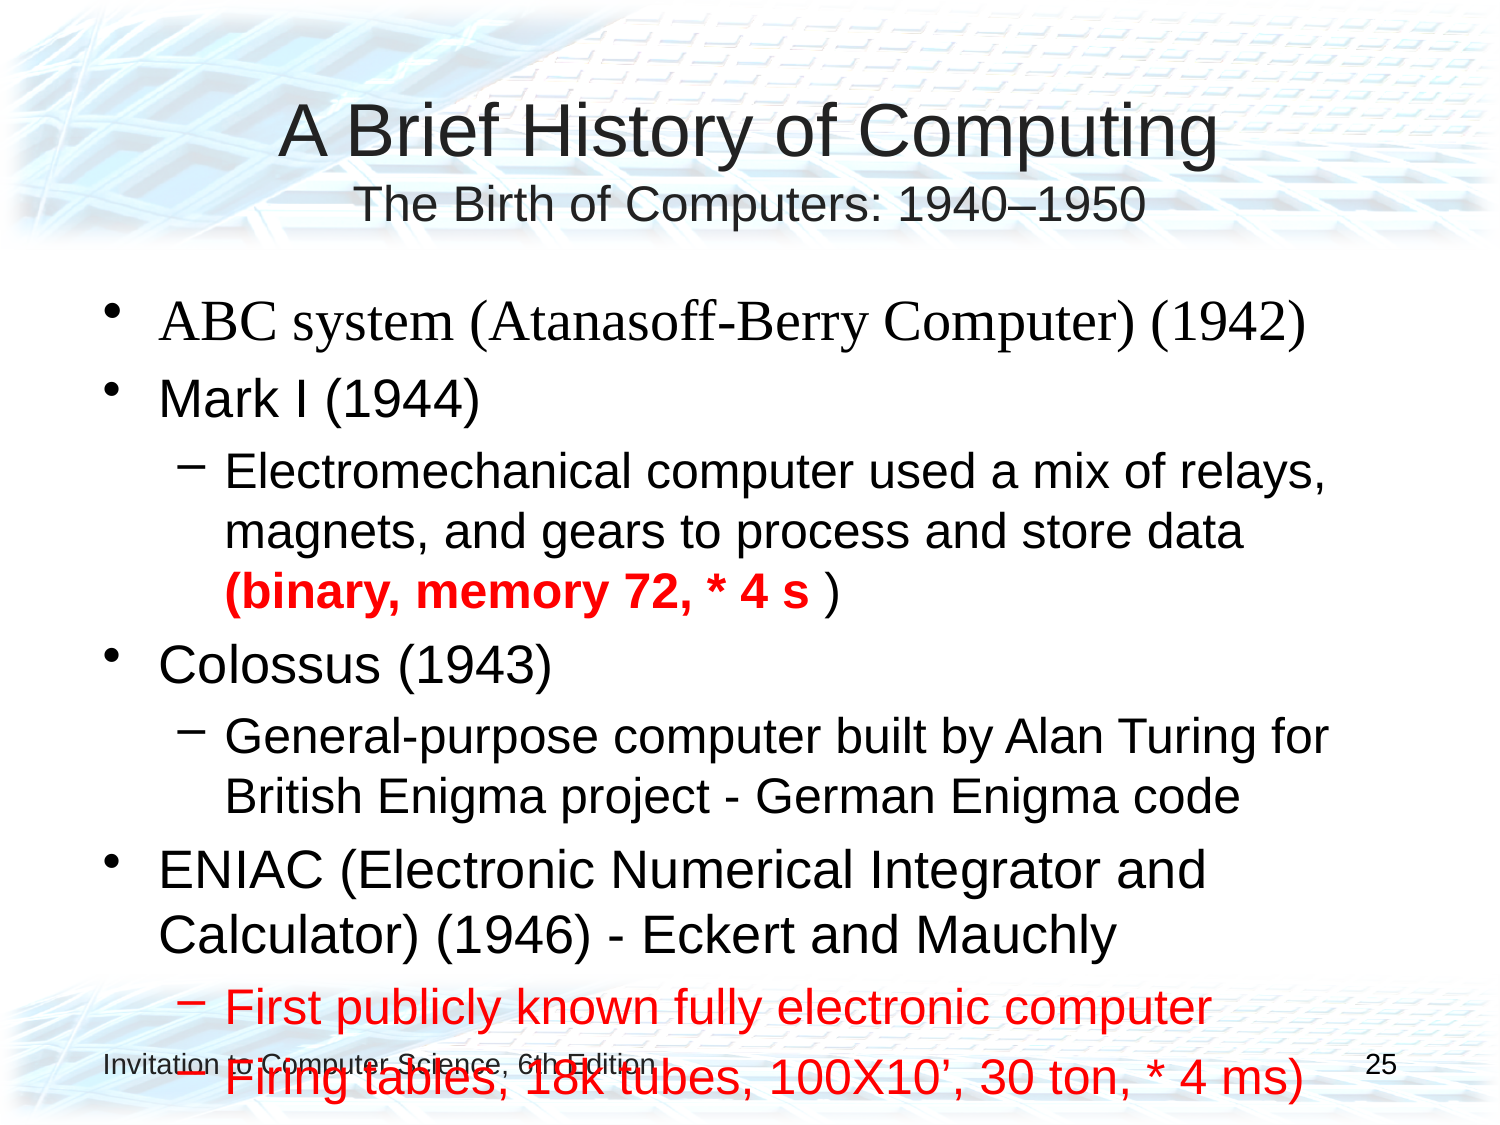

# A Brief History of Computing The Birth of Computers: 1940–1950
ABC system (Atanasoff-Berry Computer) (1942)
Mark I (1944)
Electromechanical computer used a mix of relays, magnets, and gears to process and store data (binary, memory 72, * 4 s )
Colossus (1943)
General-purpose computer built by Alan Turing for British Enigma project - German Enigma code
ENIAC (Electronic Numerical Integrator and Calculator) (1946) - Eckert and Mauchly
First publicly known fully electronic computer
Firing tables, 18k tubes, 100X10’, 30 ton, * 4 ms)

Invitation to Computer Science, 6th Edition
25